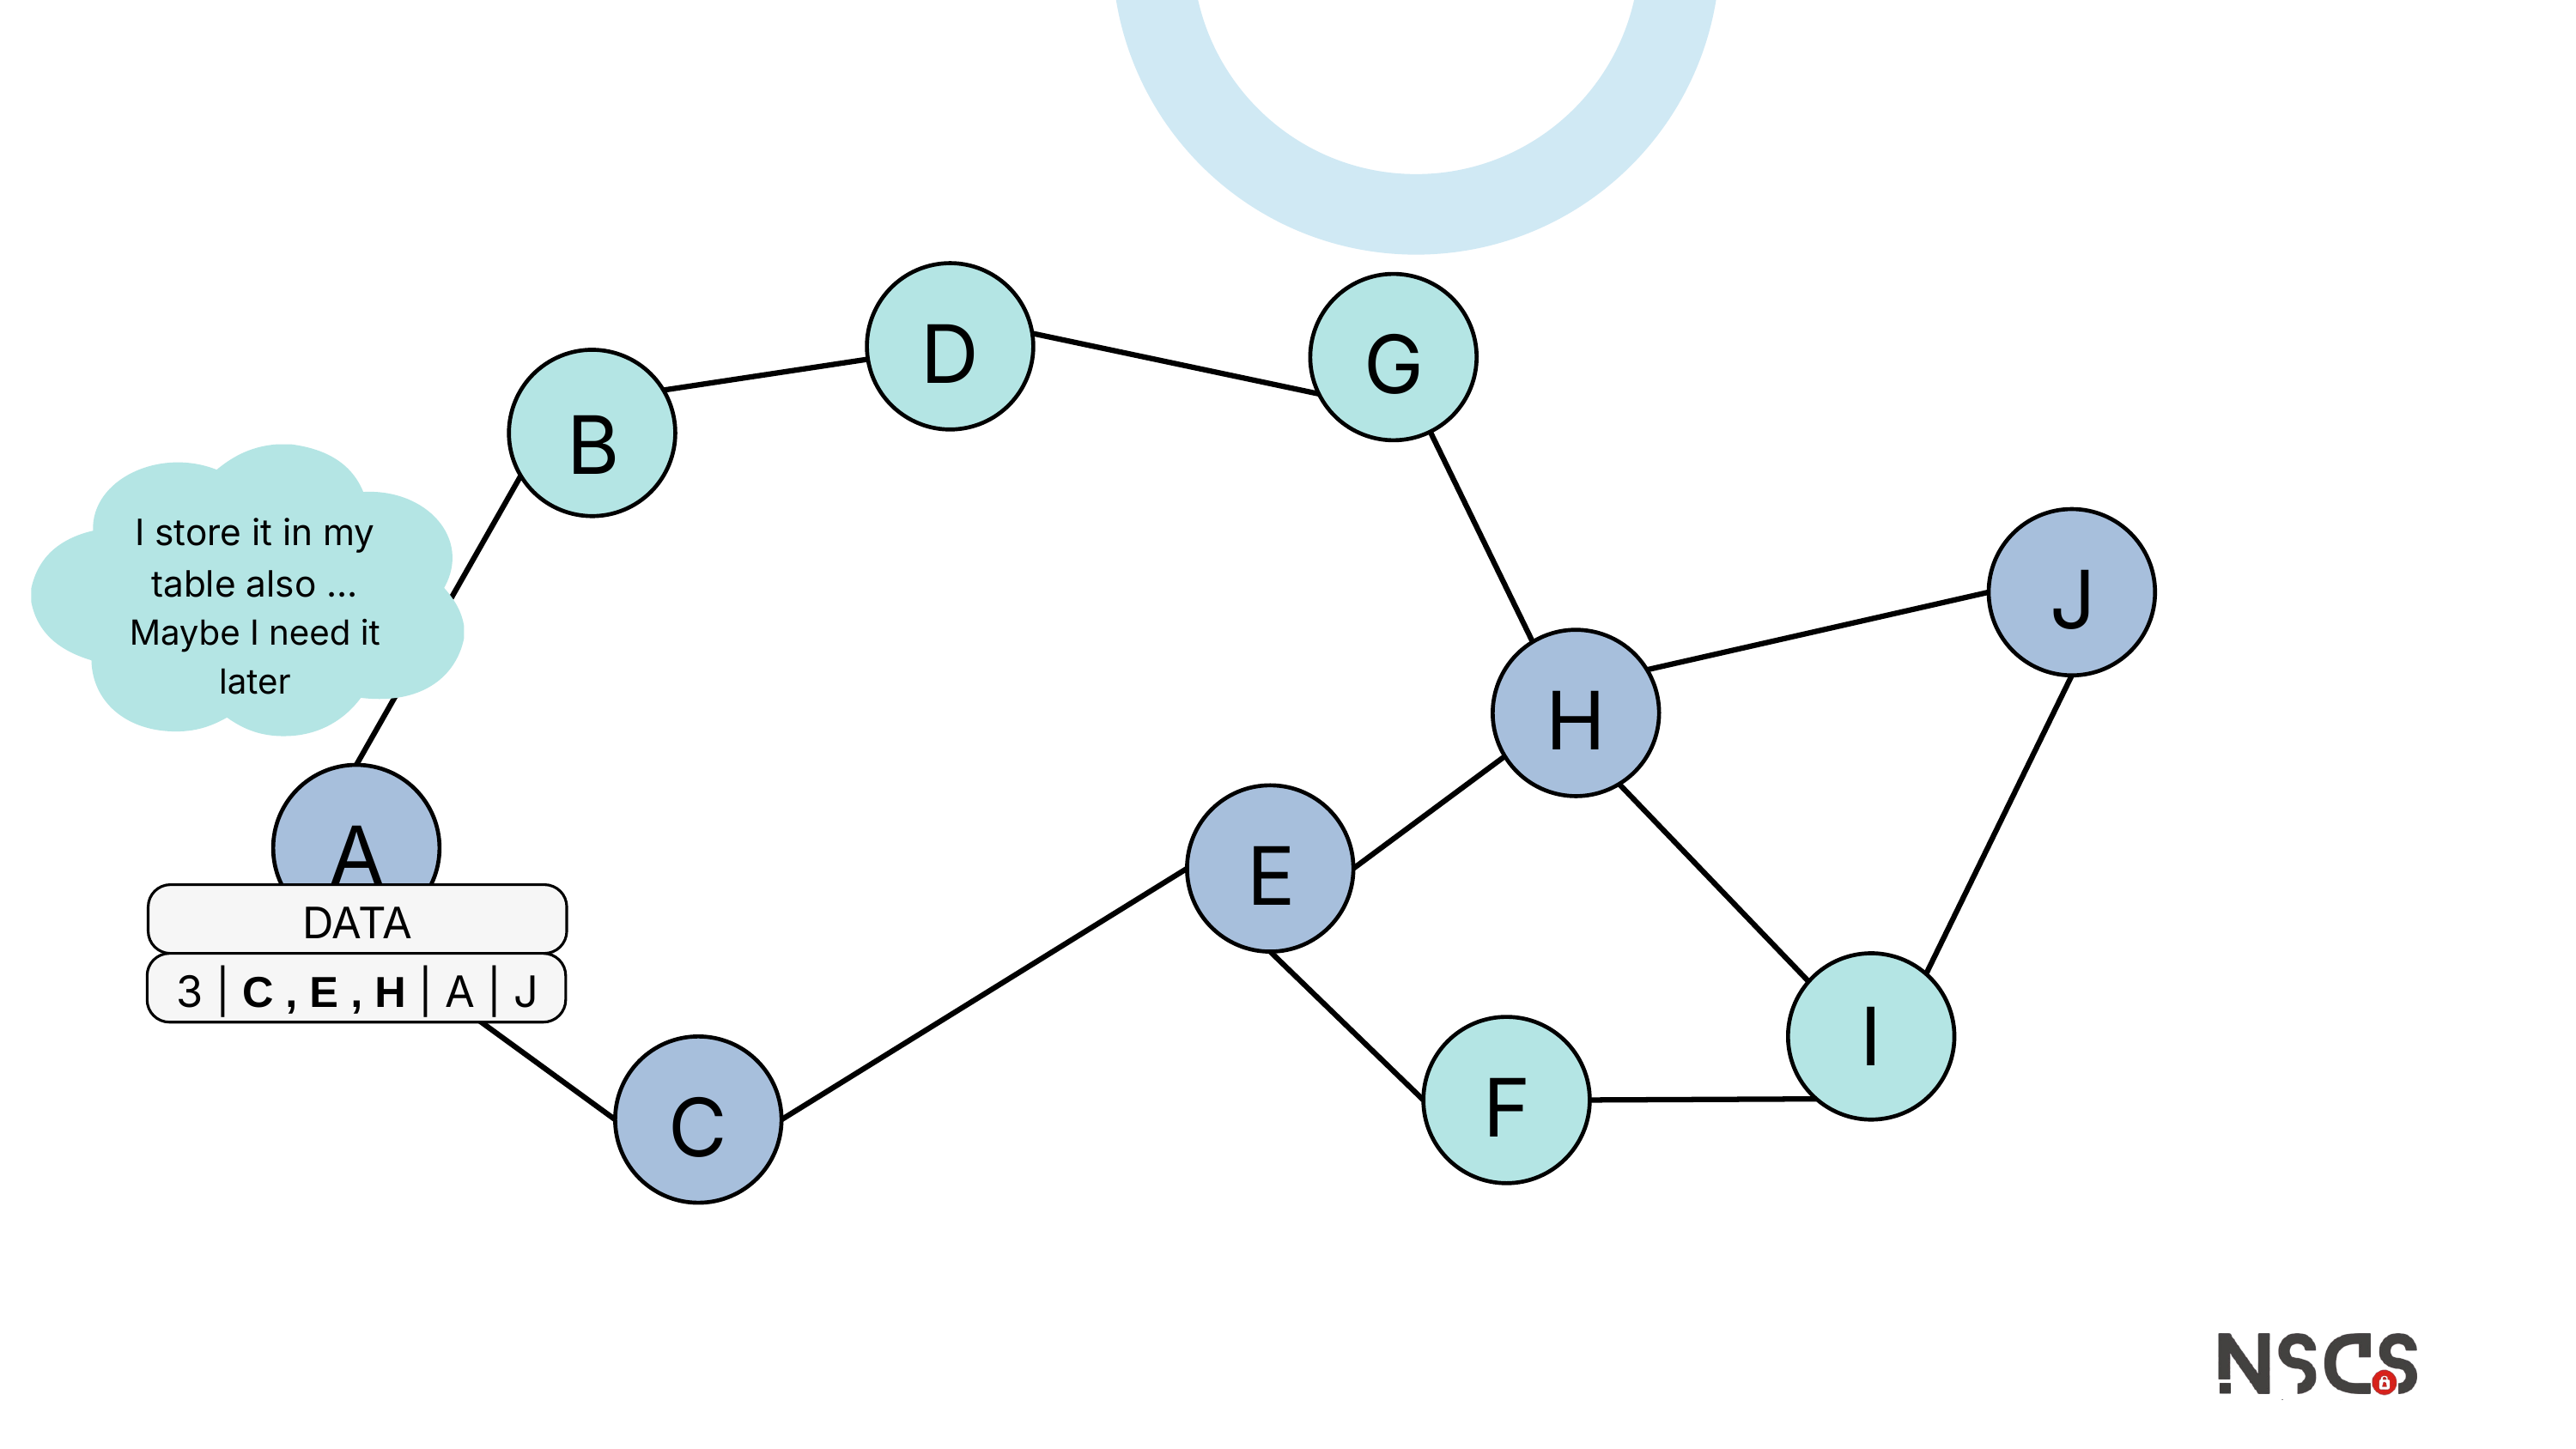

D
G

B

I store it in my table also ...
Maybe I need it later

J

H

A
E

DATA

3 | C , E , H | A | J
I

F
C